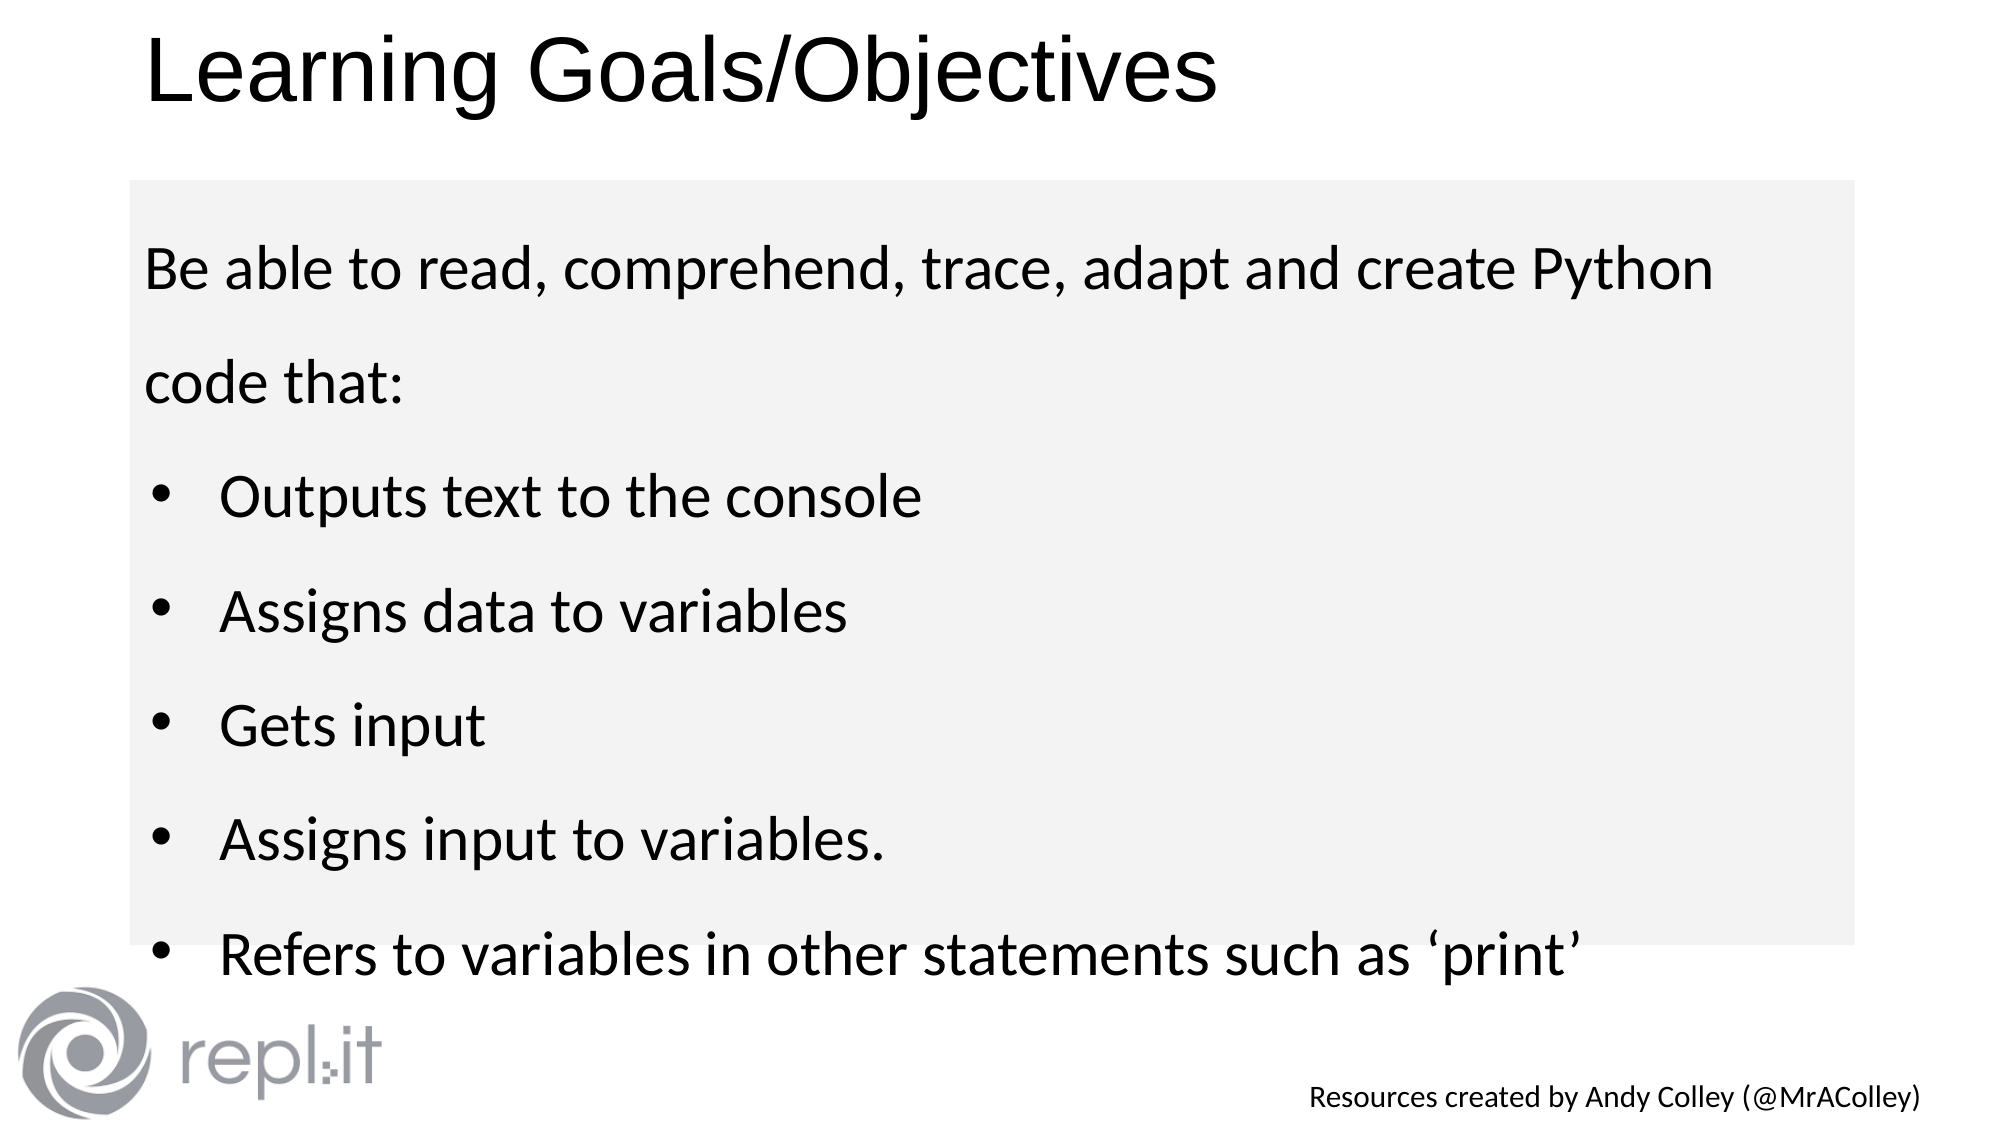

# Learning Goals/Objectives
Be able to read, comprehend, trace, adapt and create Python code that:
Outputs text to the console
Assigns data to variables
Gets input
Assigns input to variables.
Refers to variables in other statements such as ‘print’